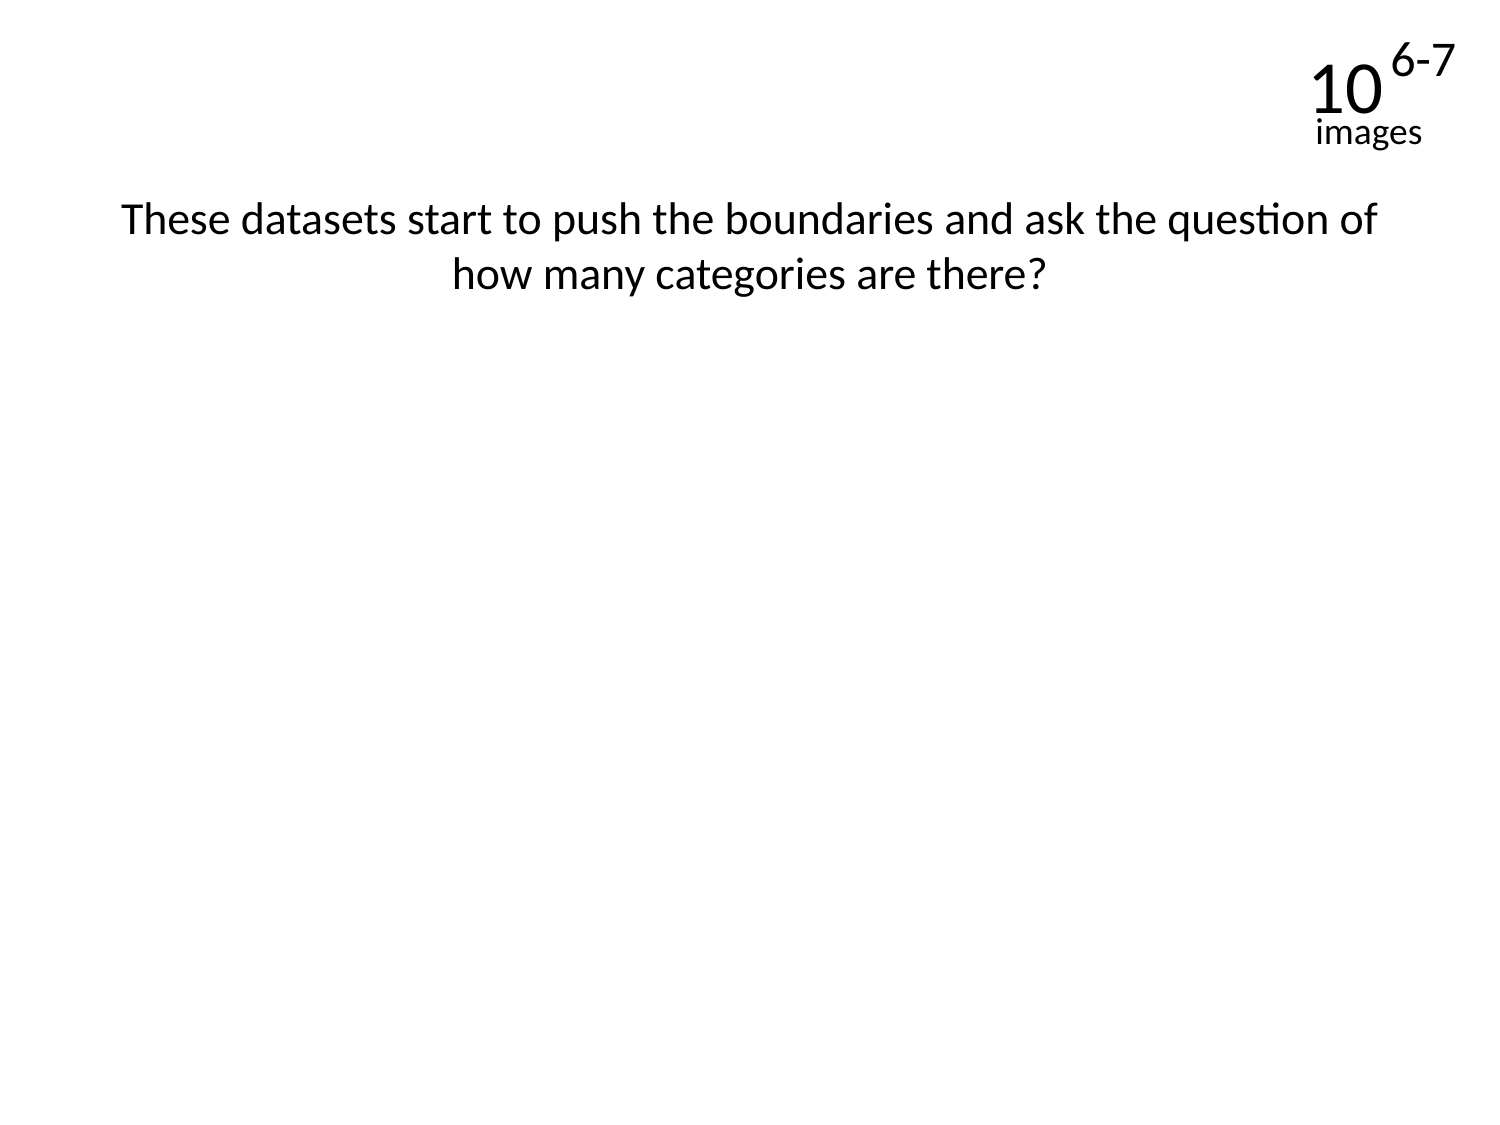

6-7
10
images
# These datasets start to push the boundaries and ask the question of how many categories are there?